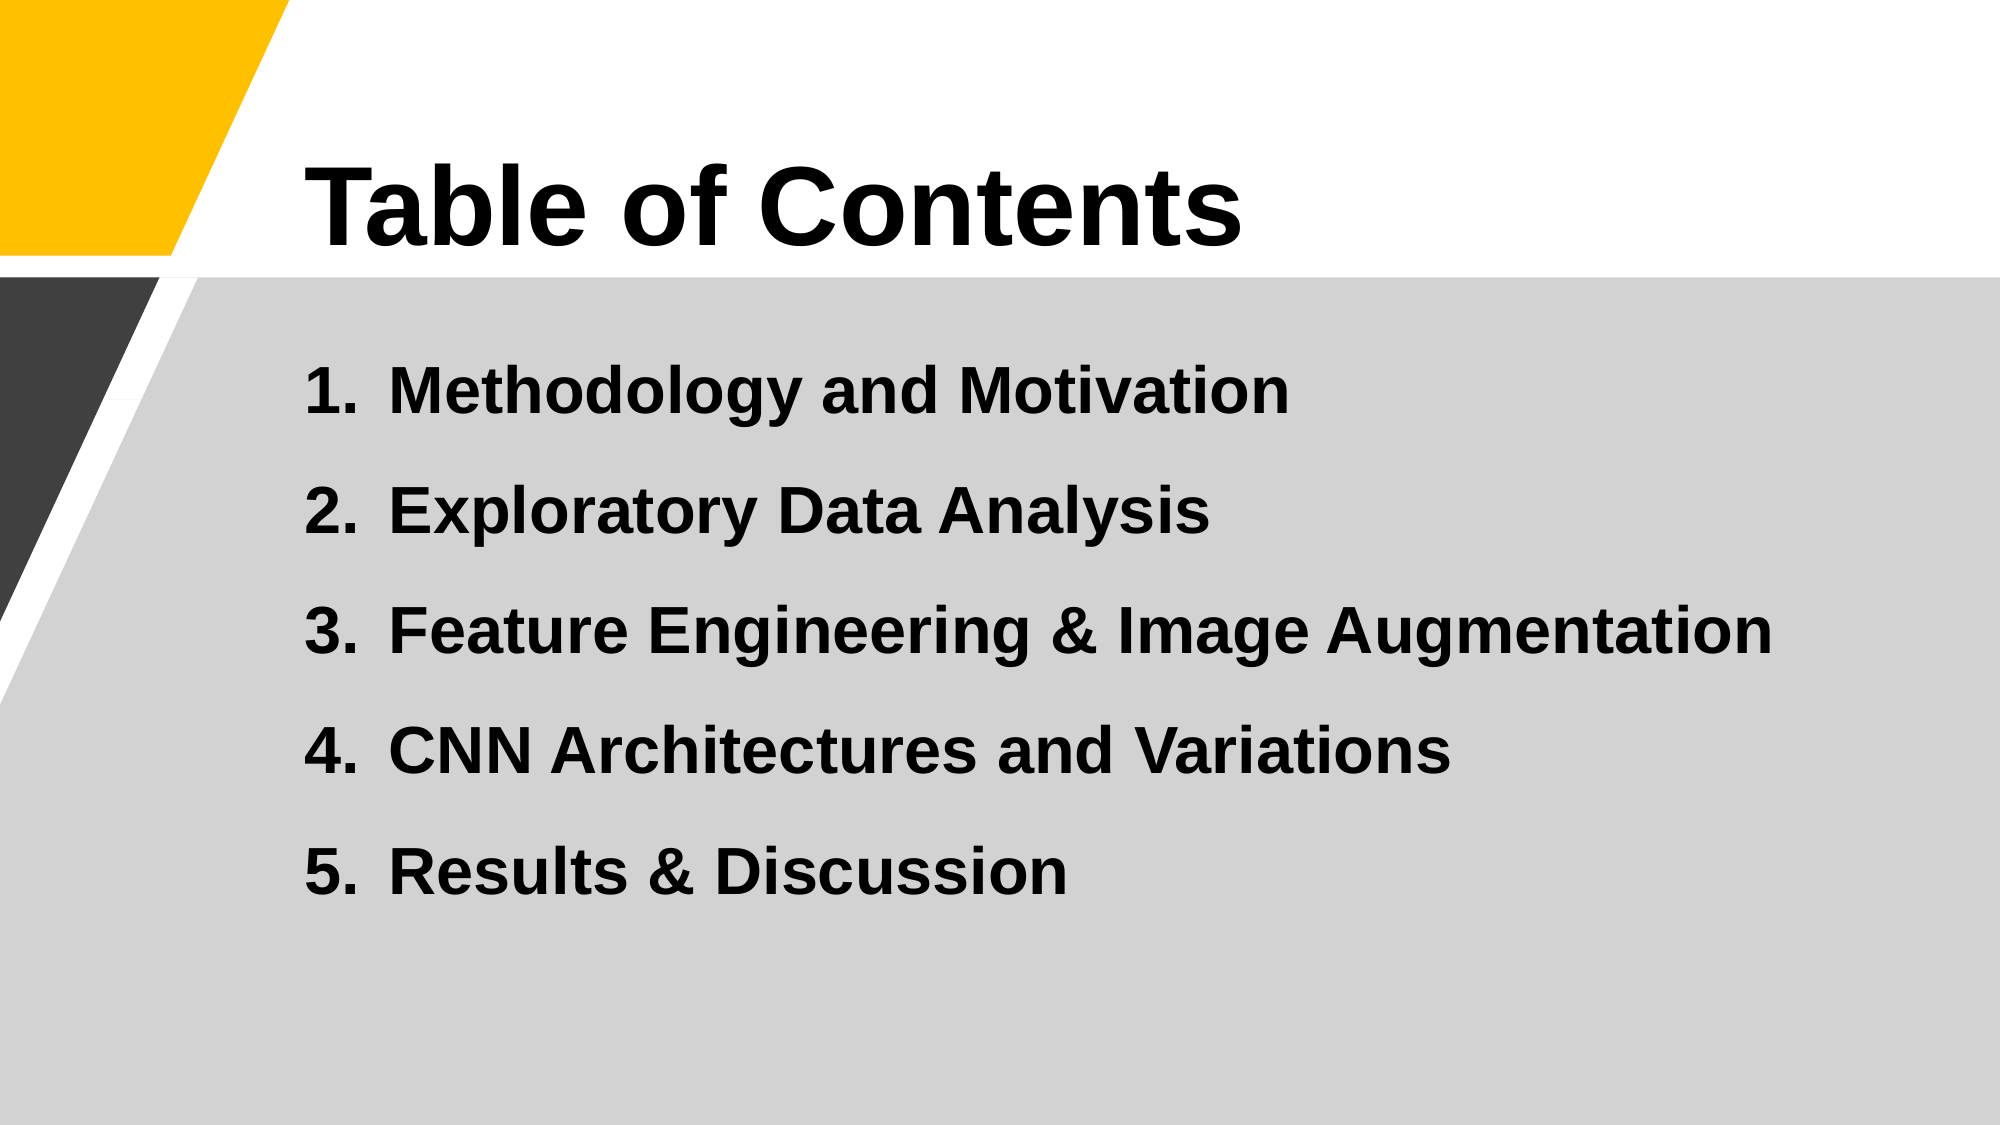

# Table of Contents

Methodology and Motivation
Exploratory Data Analysis
Feature Engineering & Image Augmentation
CNN Architectures and Variations
Results & Discussion